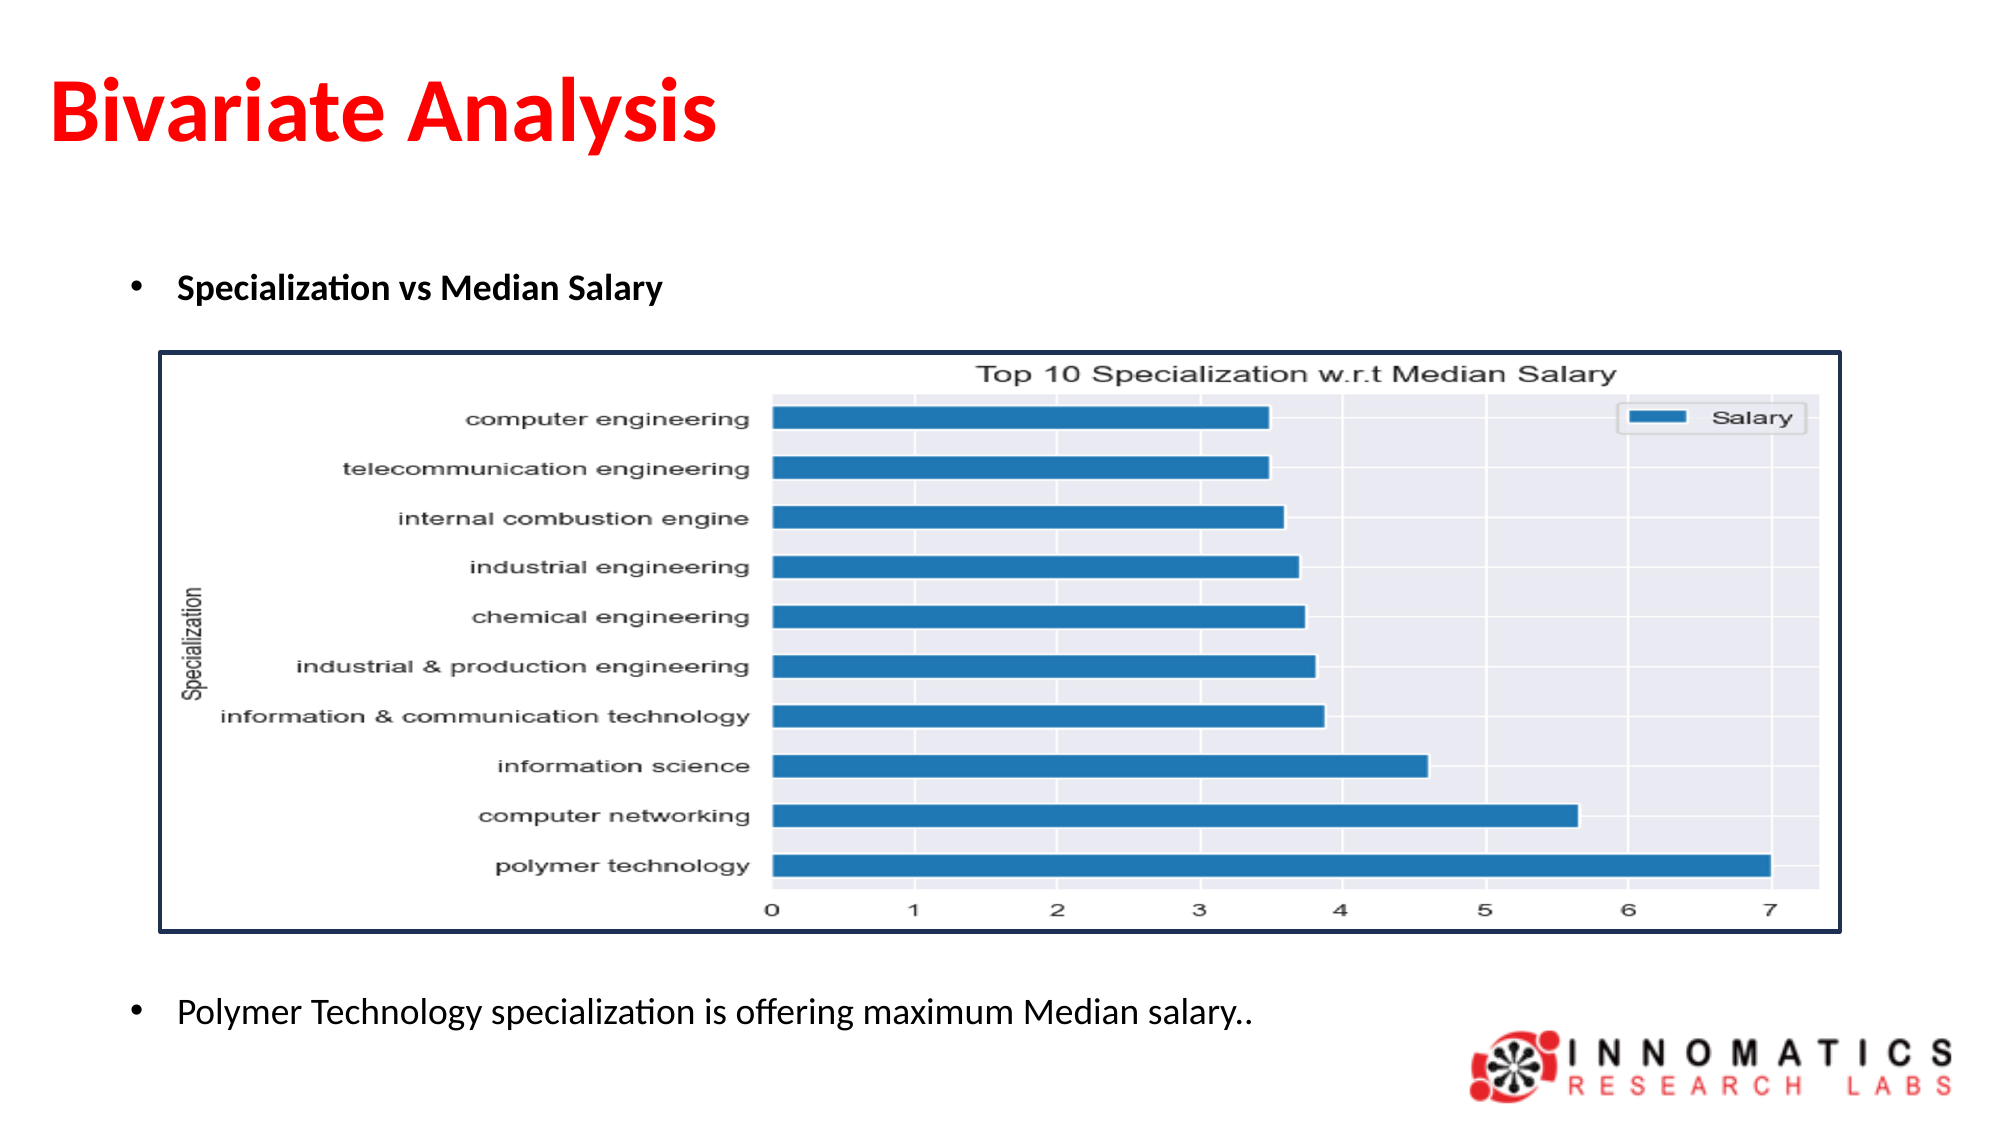

# Bivariate Analysis
Specialization vs Median Salary

Polymer Technology specialization is offering maximum Median salary..